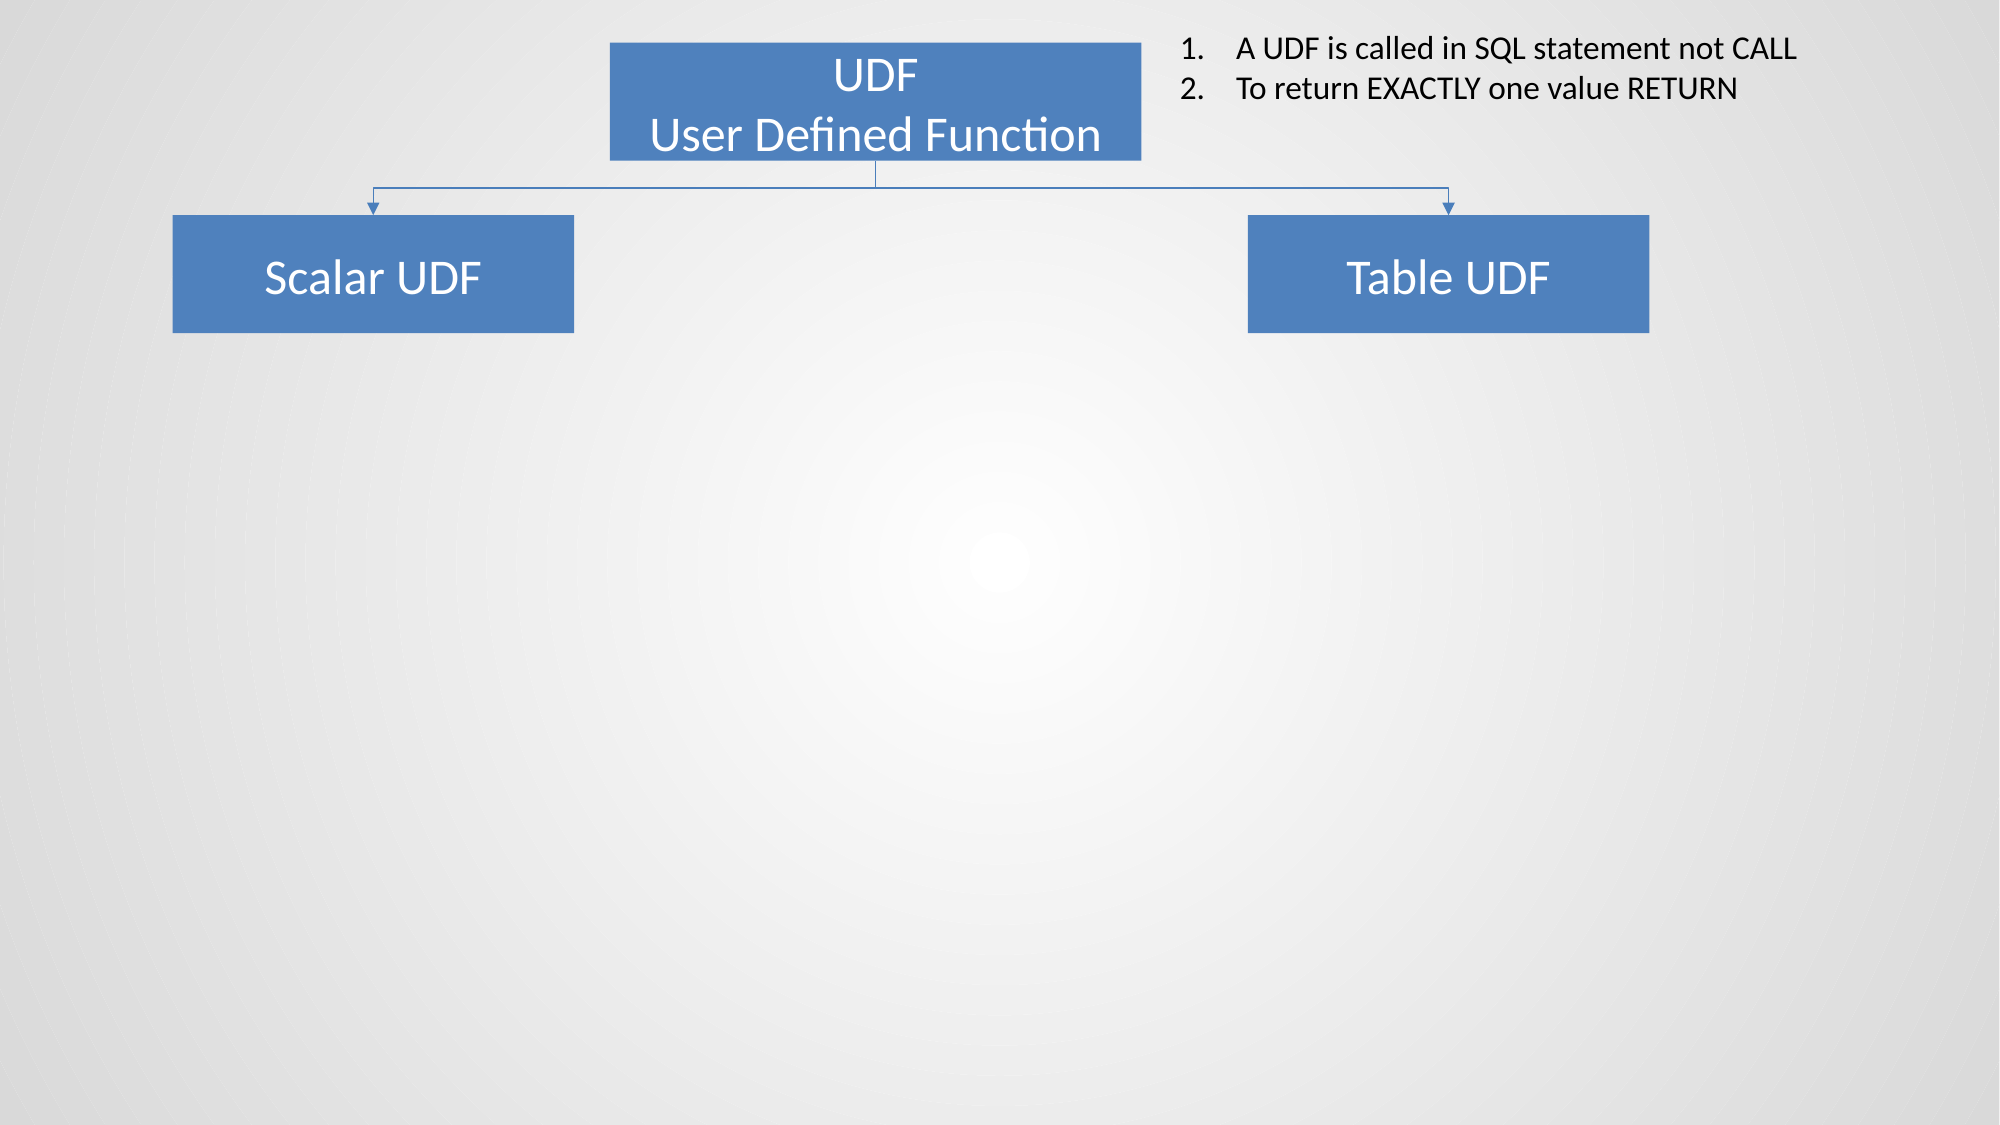

A UDF is called in SQL statement not CALL
To return EXACTLY one value RETURN
UDF
User Defined Function
Scalar UDF
Table UDF